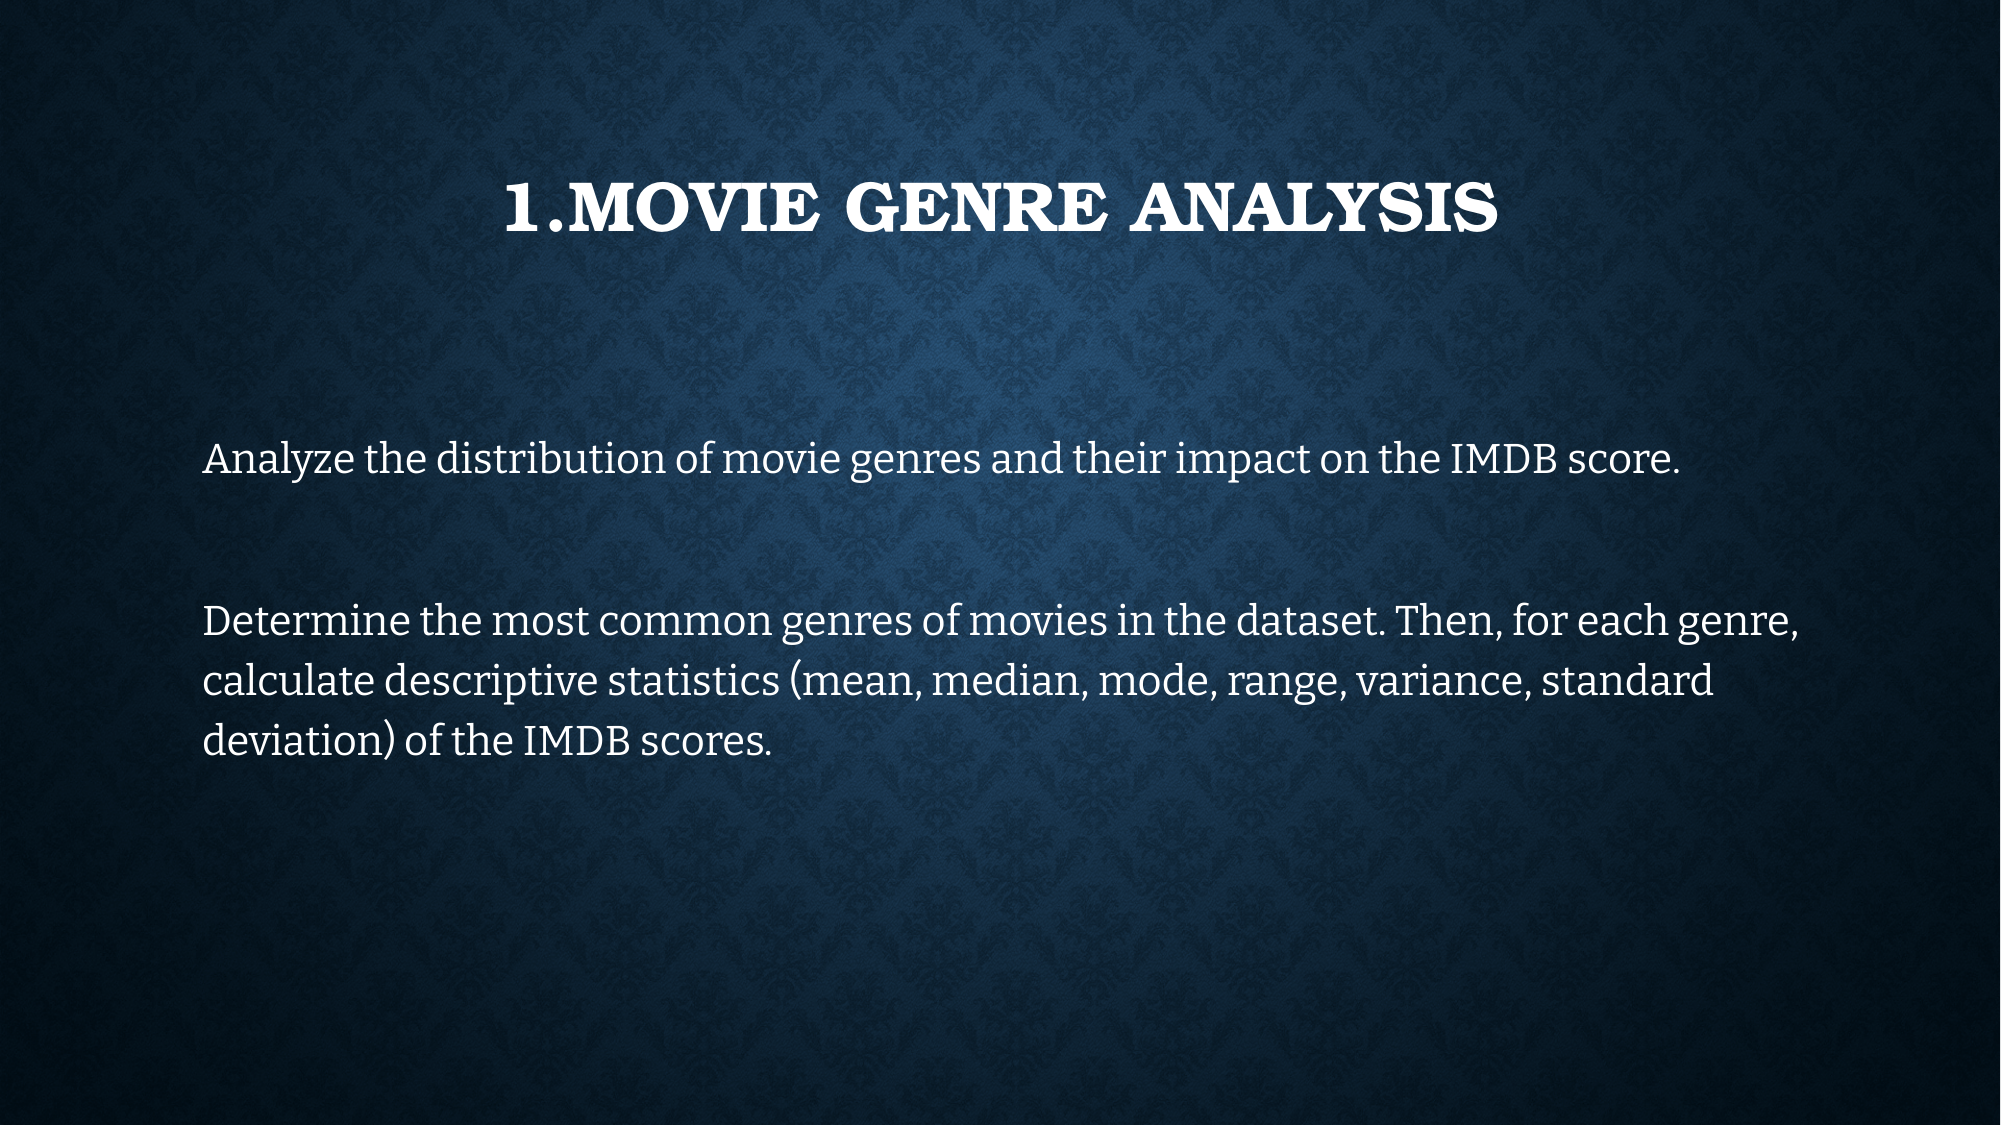

# 1.Movie Genre Analysis

Analyze the distribution of movie genres and their impact on the IMDB score.

Determine the most common genres of movies in the dataset. Then, for each genre, calculate descriptive statistics (mean, median, mode, range, variance, standard deviation) of the IMDB scores.